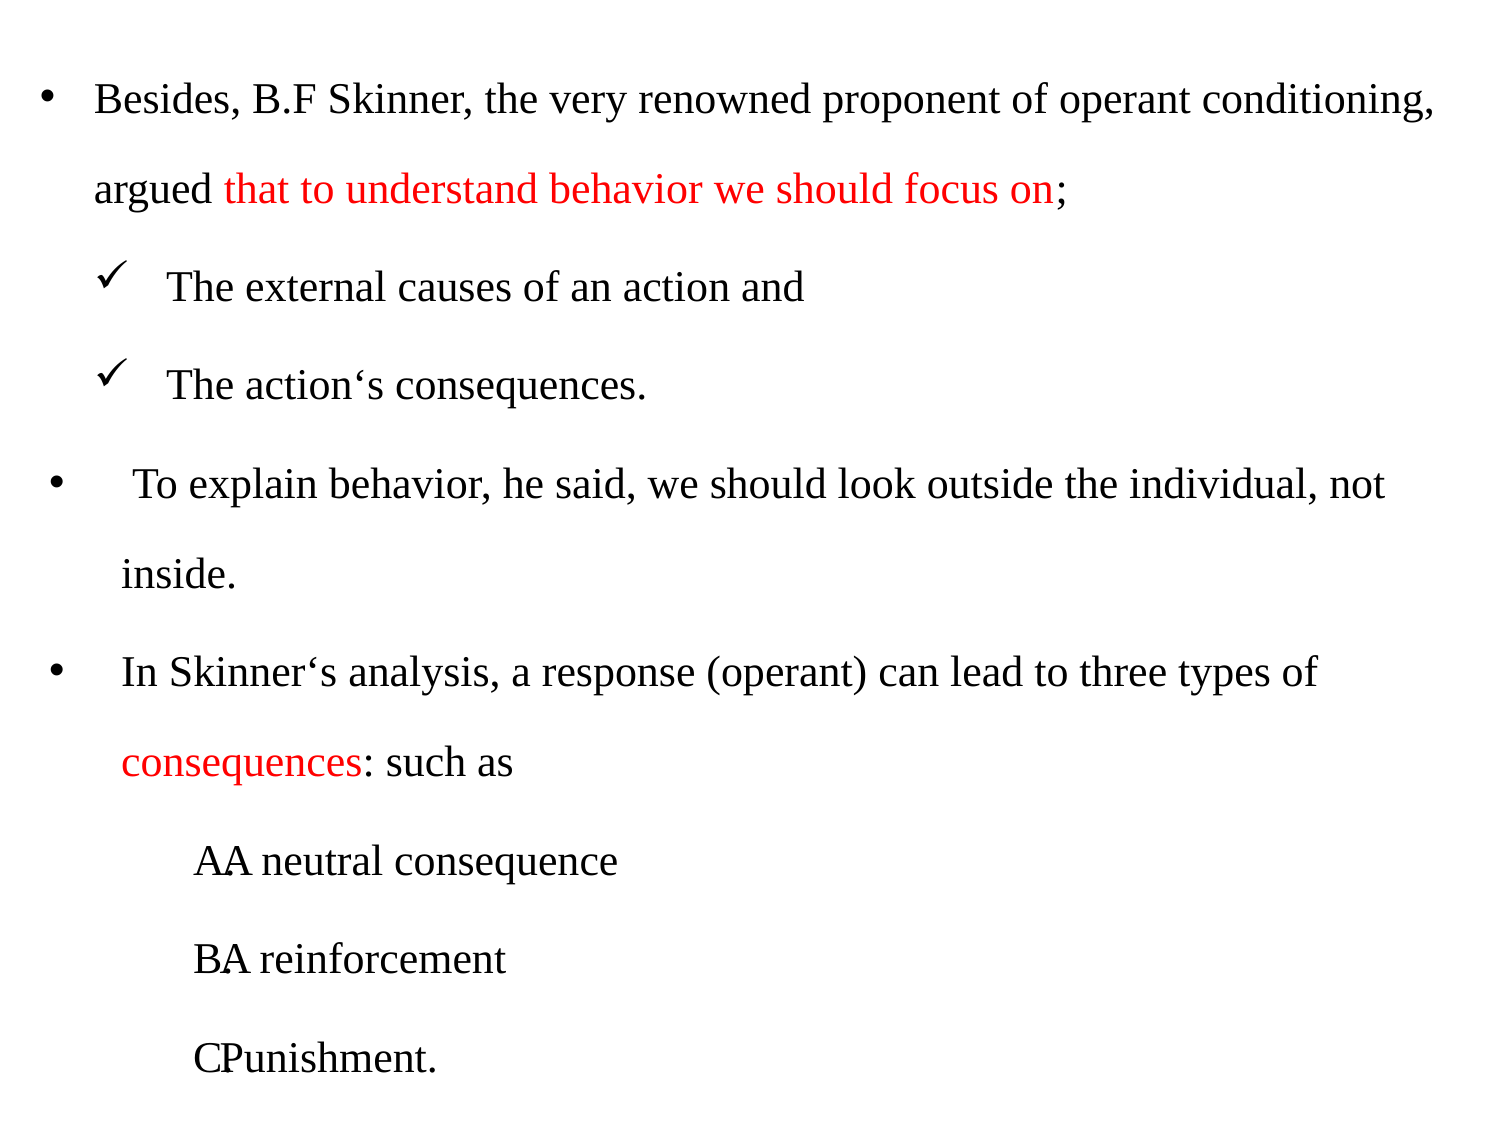

Besides, B.F Skinner, the very renowned proponent of operant conditioning, argued that to understand behavior we should focus on;
The external causes of an action and
The action‘s consequences.
 To explain behavior, he said, we should look outside the individual, not inside.
In Skinner‘s analysis, a response (operant) can lead to three types of consequences: such as
A neutral consequence
A reinforcement
Punishment.